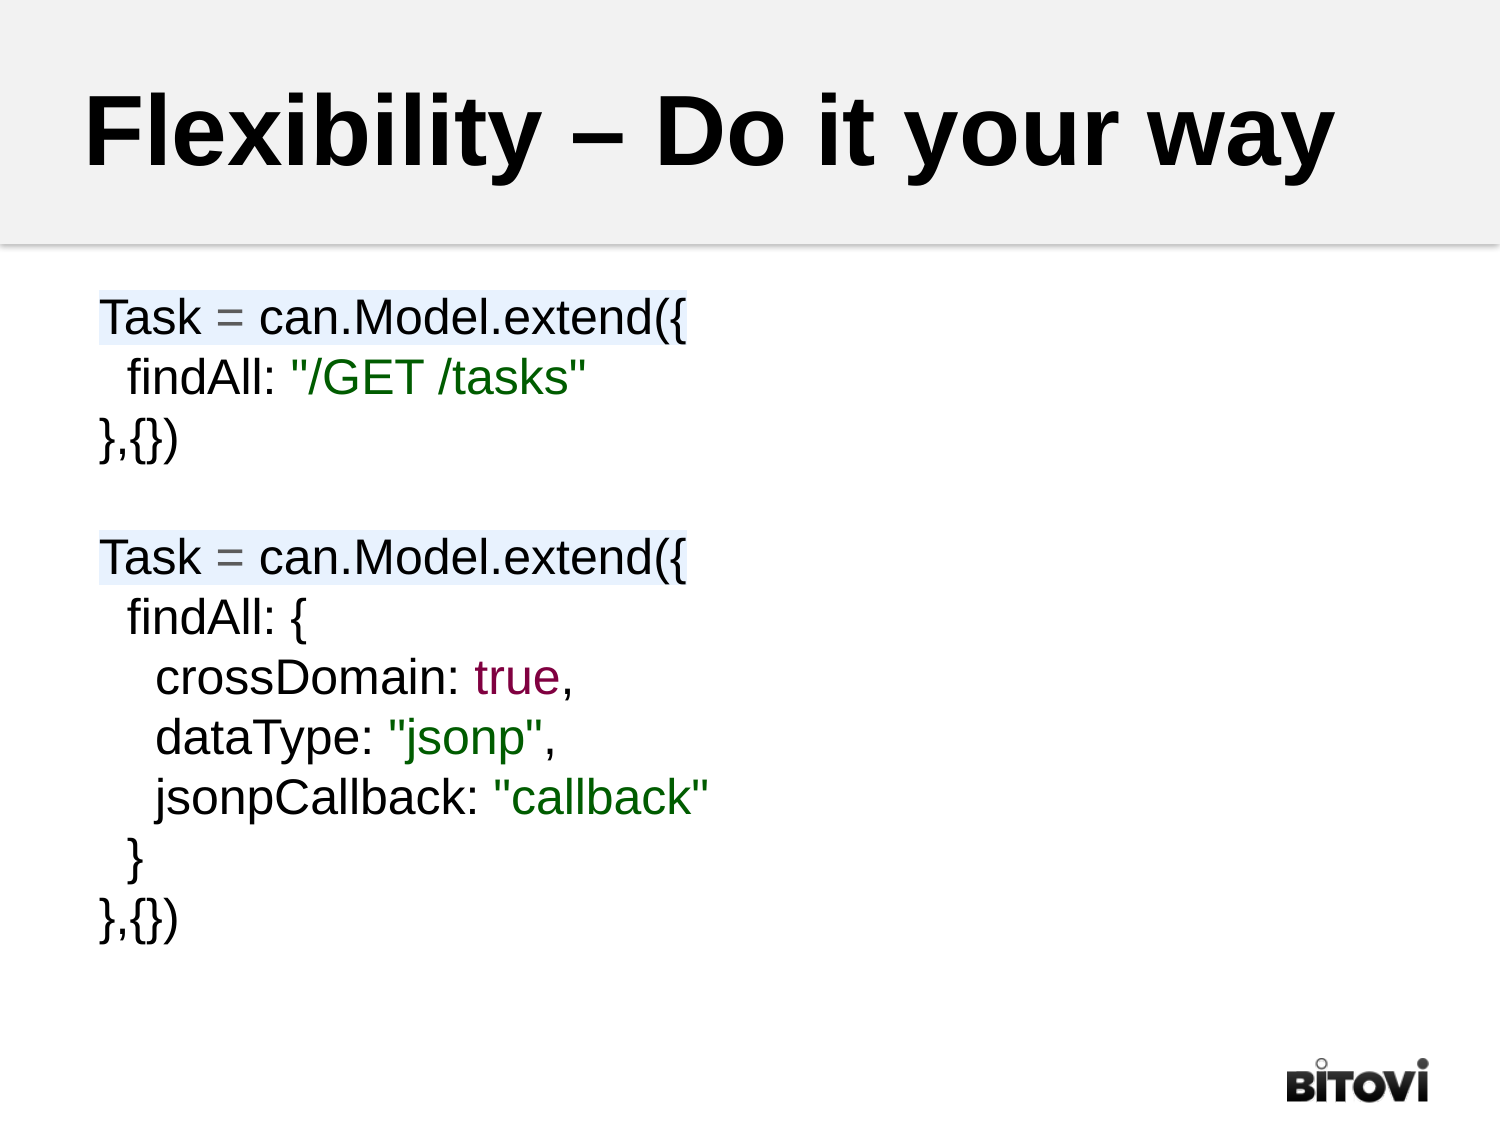

Flexibility – Do it your way
Task = can.Model.extend({
  findAll: "/GET /tasks"
},{})

Task = can.Model.extend({
  findAll: {
    crossDomain: true,
    dataType: "jsonp",
    jsonpCallback: "callback"
  }
},{})